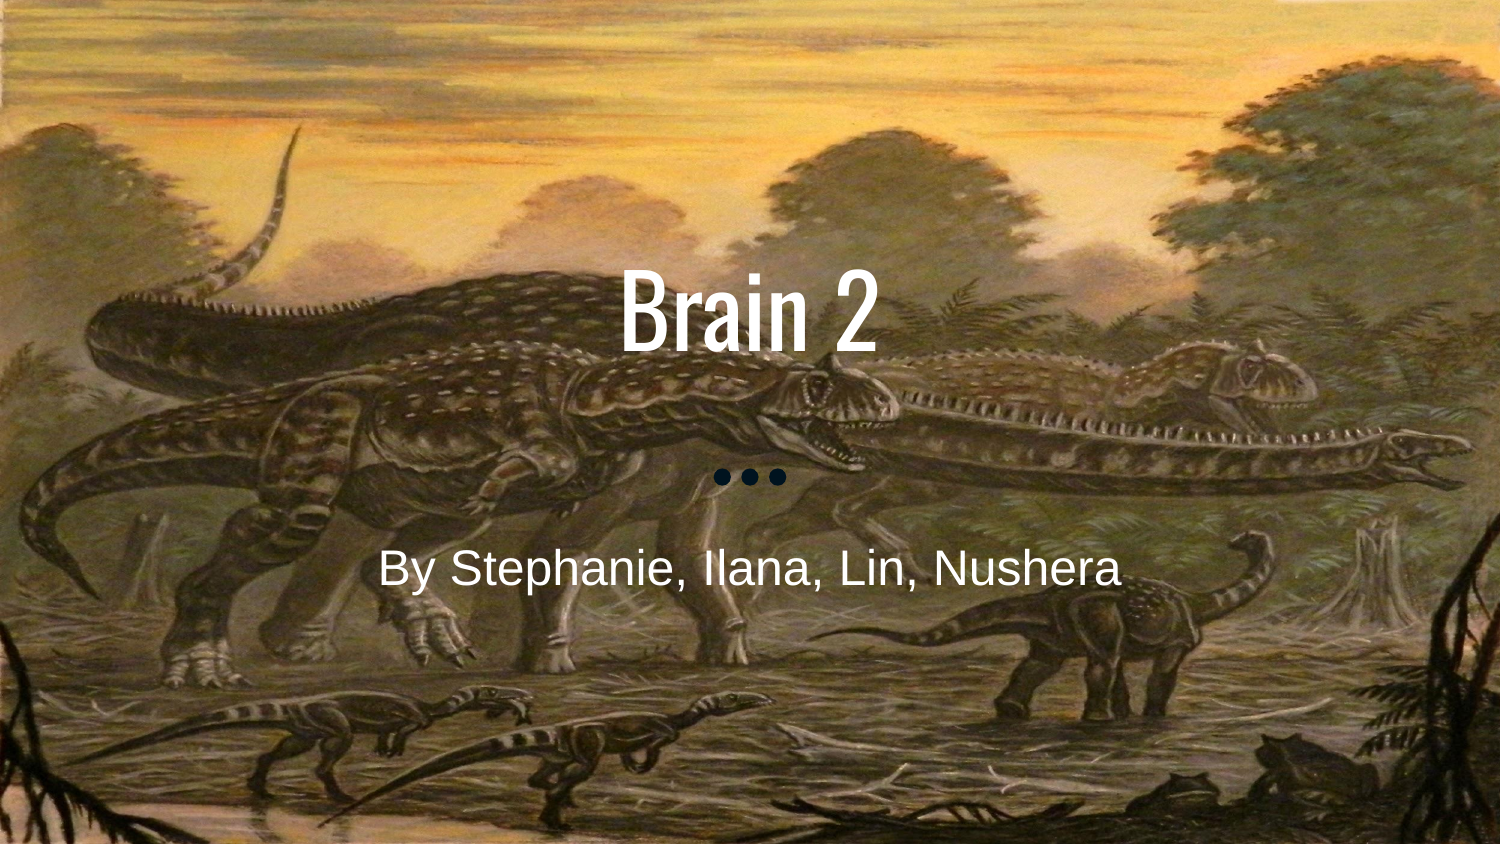

# Brain 2

By Stephanie, Ilana, Lin, Nushera